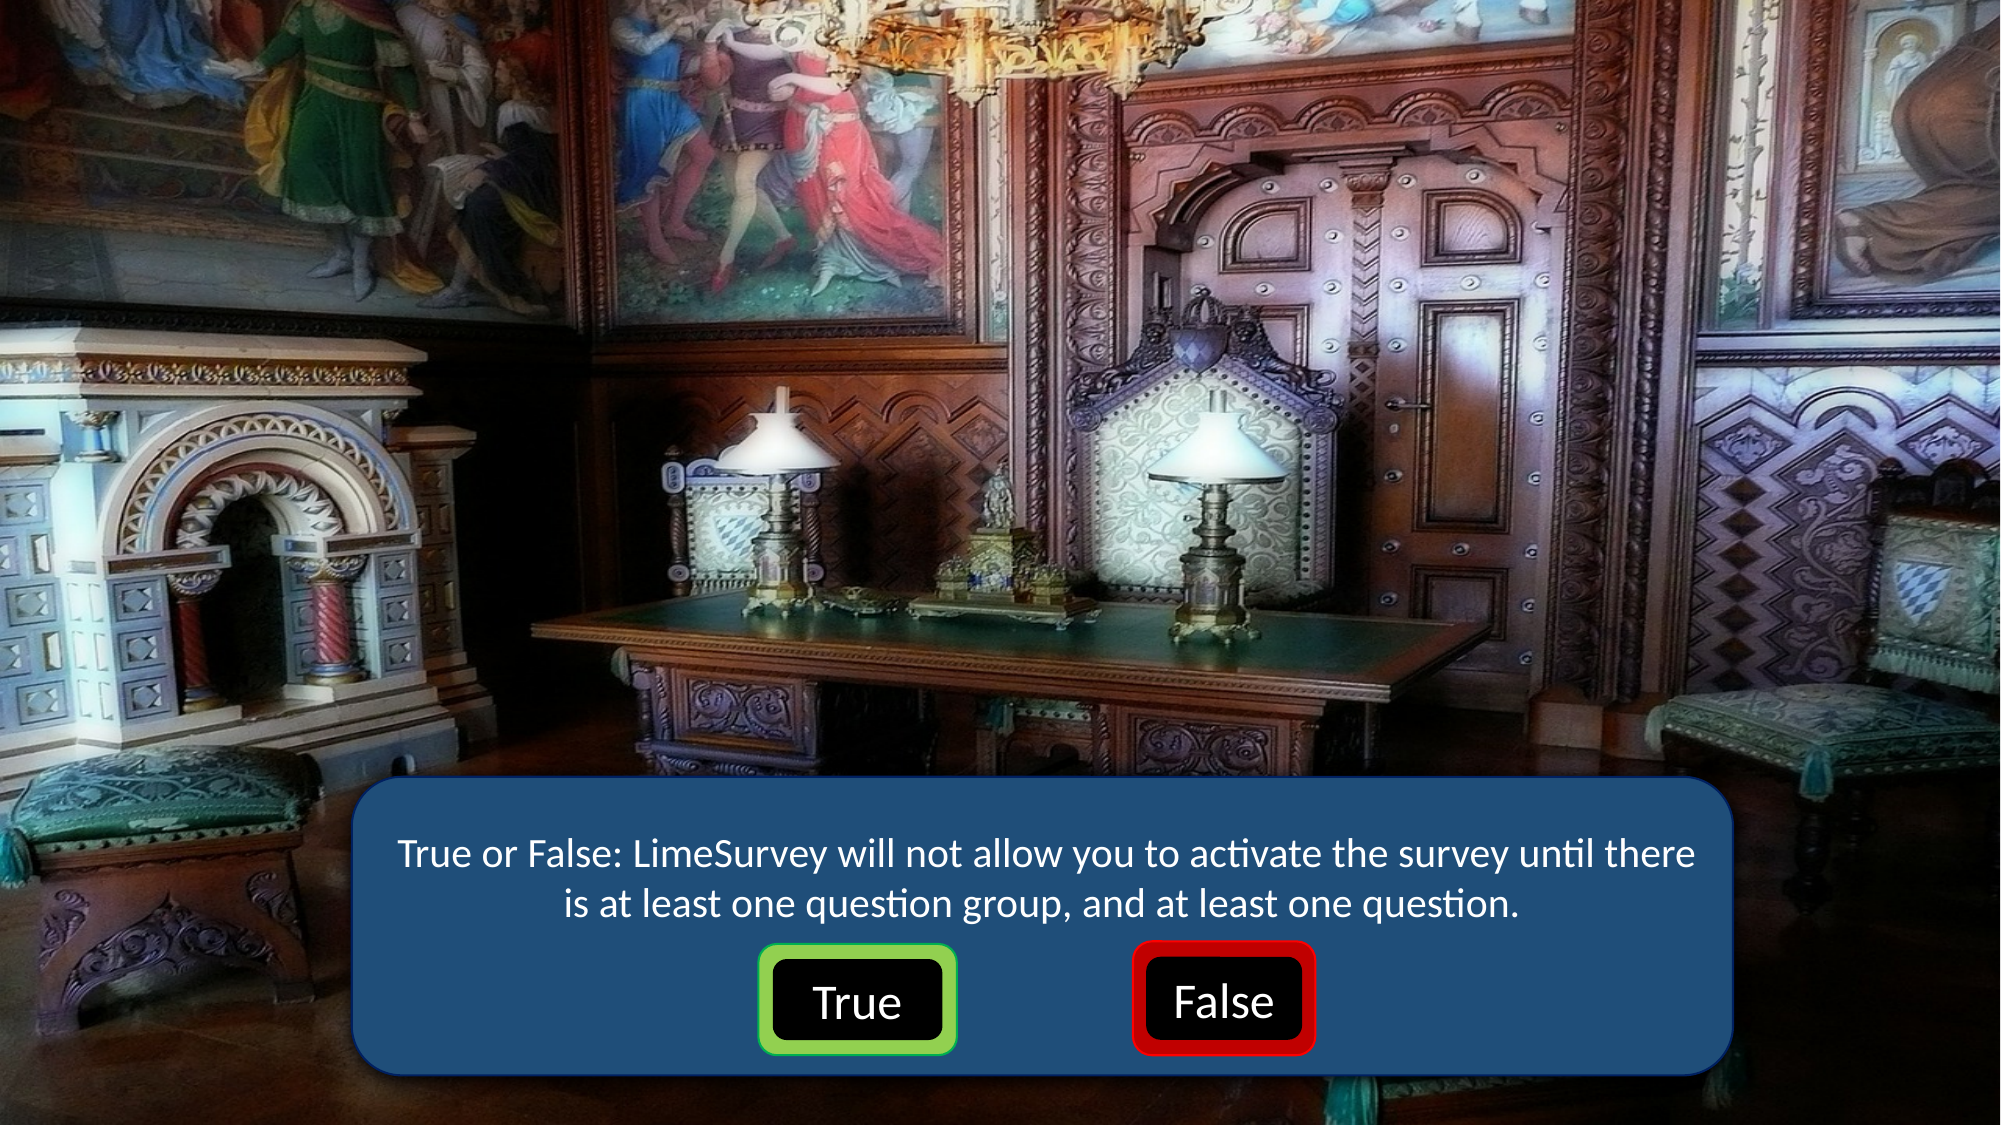

True or False: LimeSurvey will not allow you to activate the survey until there is at least one question group, and at least one question.

False

True